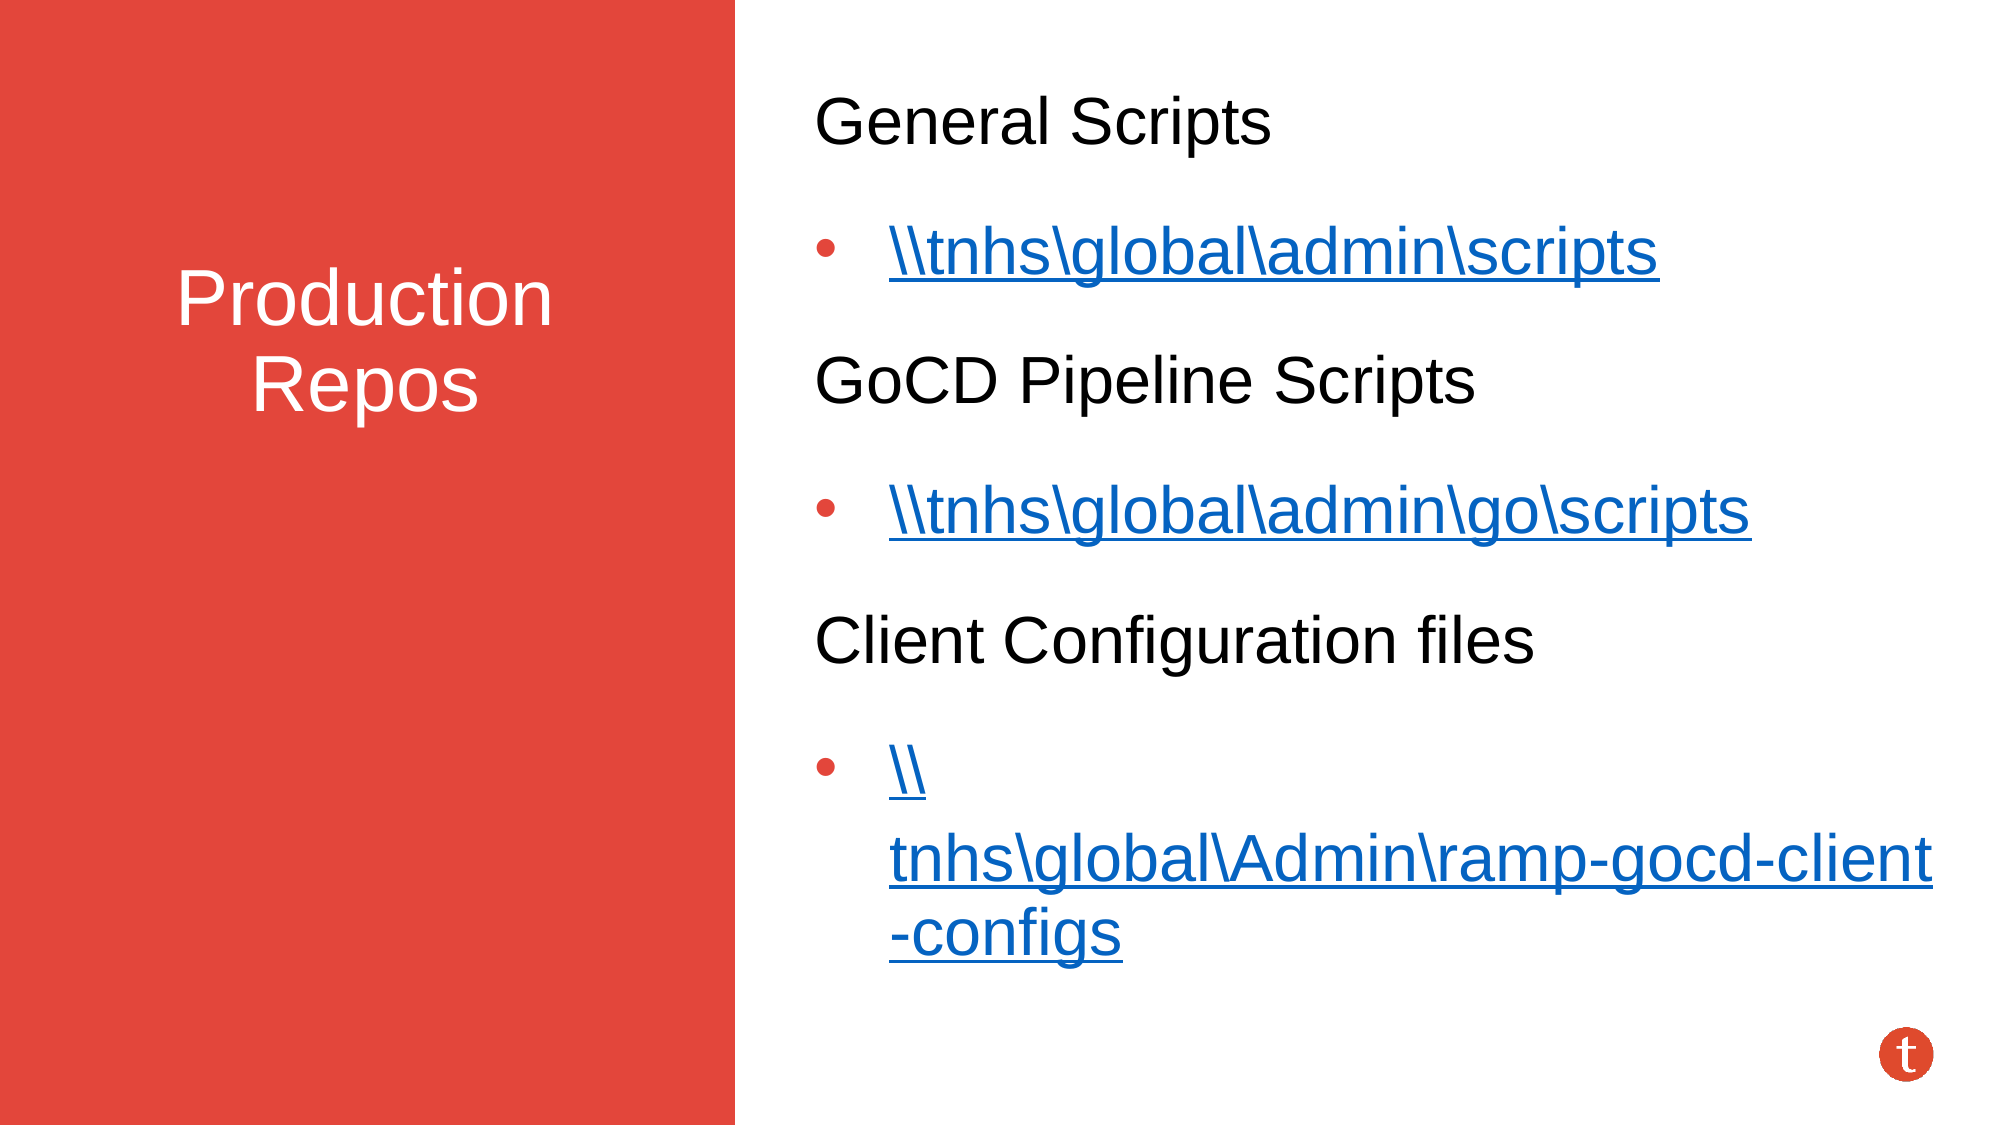

General Scripts
\\tnhs\global\admin\scripts
GoCD Pipeline Scripts
\\tnhs\global\admin\go\scripts
Client Configuration files
\\tnhs\global\Admin\ramp-gocd-client-configs
# Production Repos